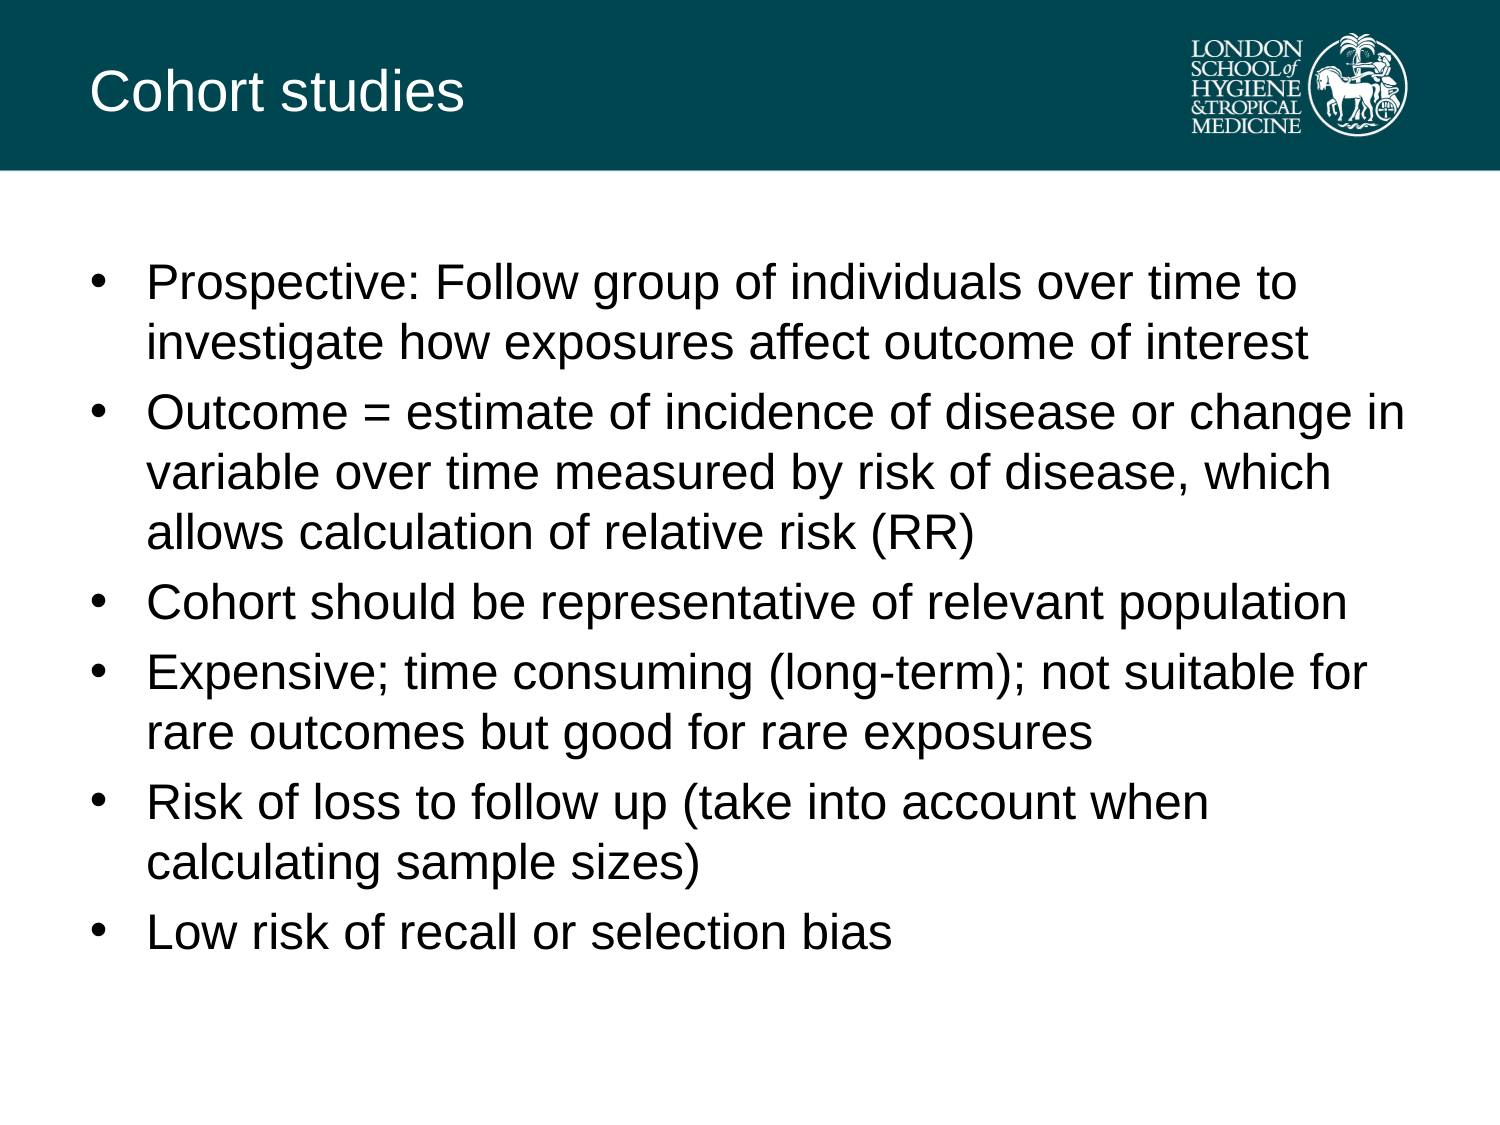

# Cohort studies
Prospective: Follow group of individuals over time to investigate how exposures affect outcome of interest
Outcome = estimate of incidence of disease or change in variable over time measured by risk of disease, which allows calculation of relative risk (RR)
Cohort should be representative of relevant population
Expensive; time consuming (long-term); not suitable for rare outcomes but good for rare exposures
Risk of loss to follow up (take into account when calculating sample sizes)
Low risk of recall or selection bias